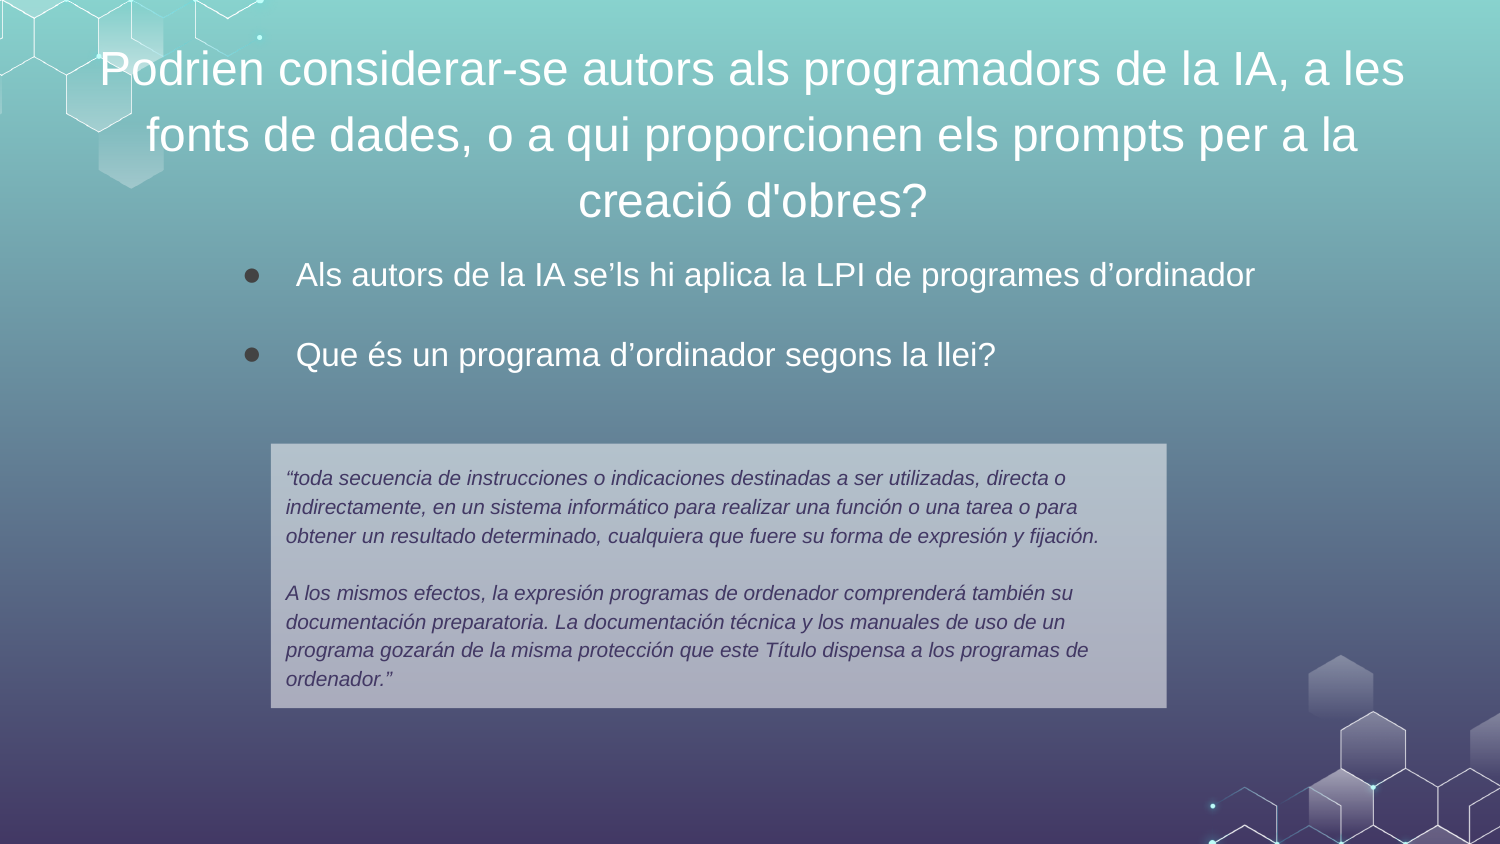

# Podrien considerar-se autors als programadors de la IA, a les fonts de dades, o a qui proporcionen els prompts per a la creació d'obres?
Als autors de la IA se’ls hi aplica la LPI de programes d’ordinador

Que és un programa d’ordinador segons la llei?

“toda secuencia de instrucciones o indicaciones destinadas a ser utilizadas, directa o indirectamente, en un sistema informático para realizar una función o una tarea o para obtener un resultado determinado, cualquiera que fuere su forma de expresión y fijación.

A los mismos efectos, la expresión programas de ordenador comprenderá también su documentación preparatoria. La documentación técnica y los manuales de uso de un programa gozarán de la misma protección que este Título dispensa a los programas de ordenador.”